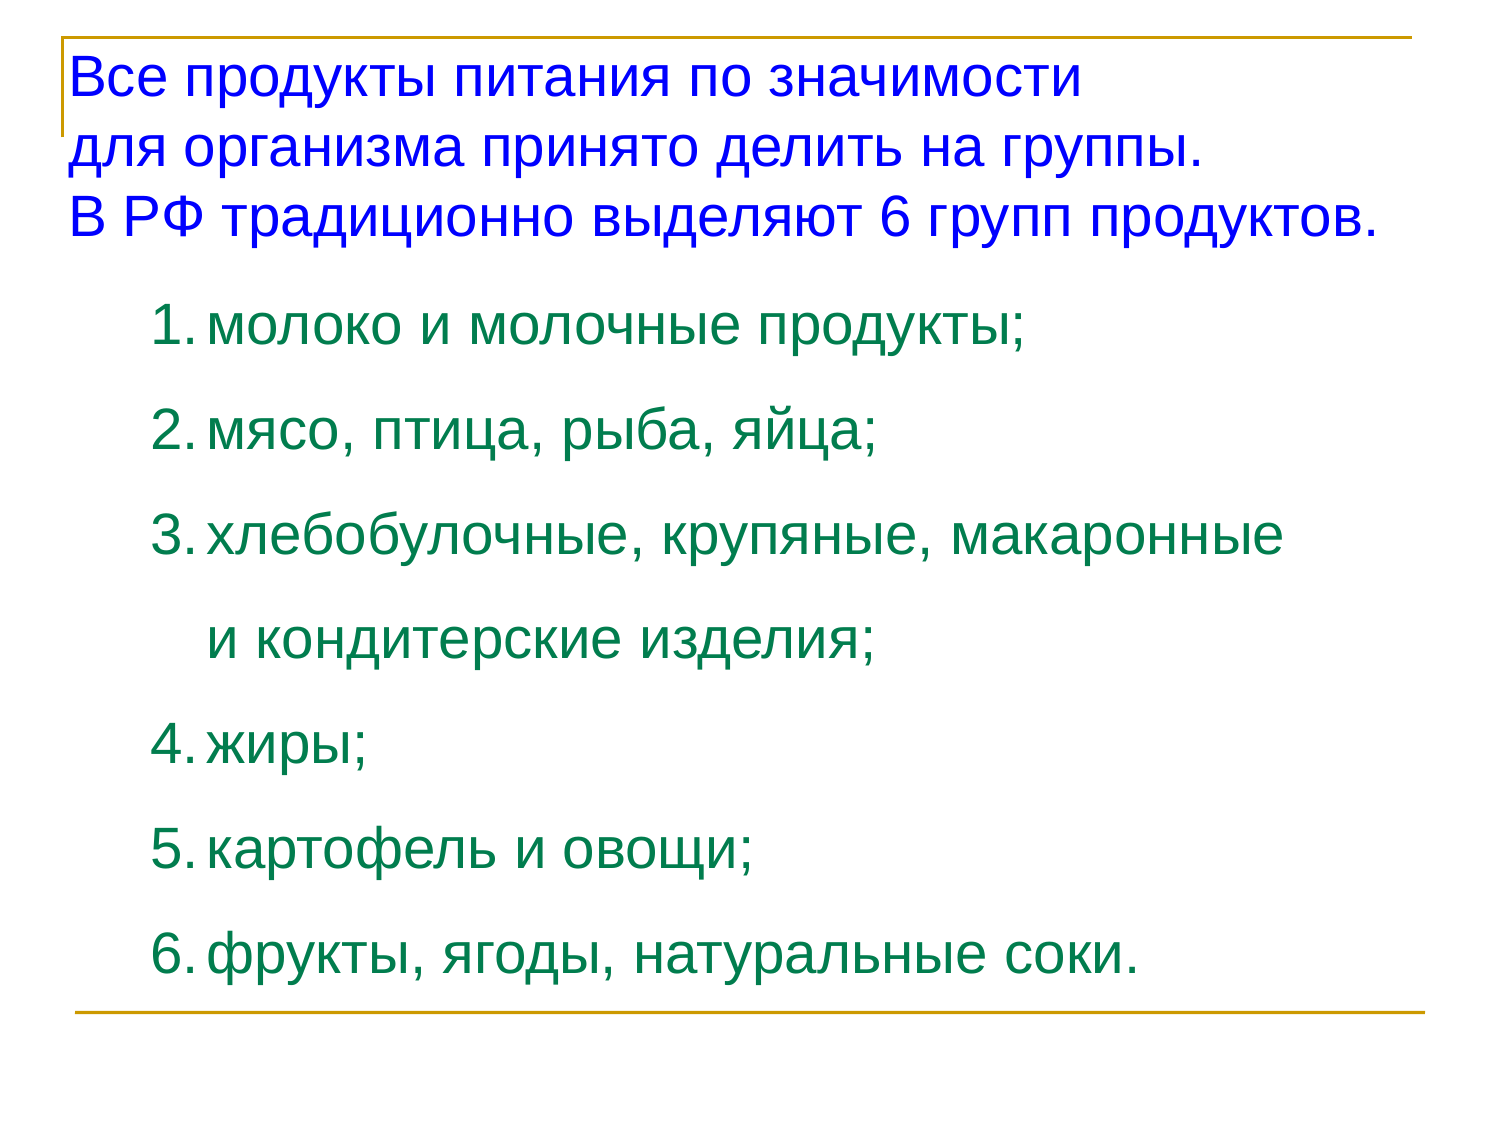

Все продукты питания по значимости
для организма принято делить на группы.
В РФ традиционно выделяют 6 групп продуктов.
молоко и молочные продукты;
мясо, птица, рыба, яйца;
хлебобулочные, крупяные, макаронные
и кондитерские изделия;
жиры;
картофель и овощи;
фрукты, ягоды, натуральные соки.